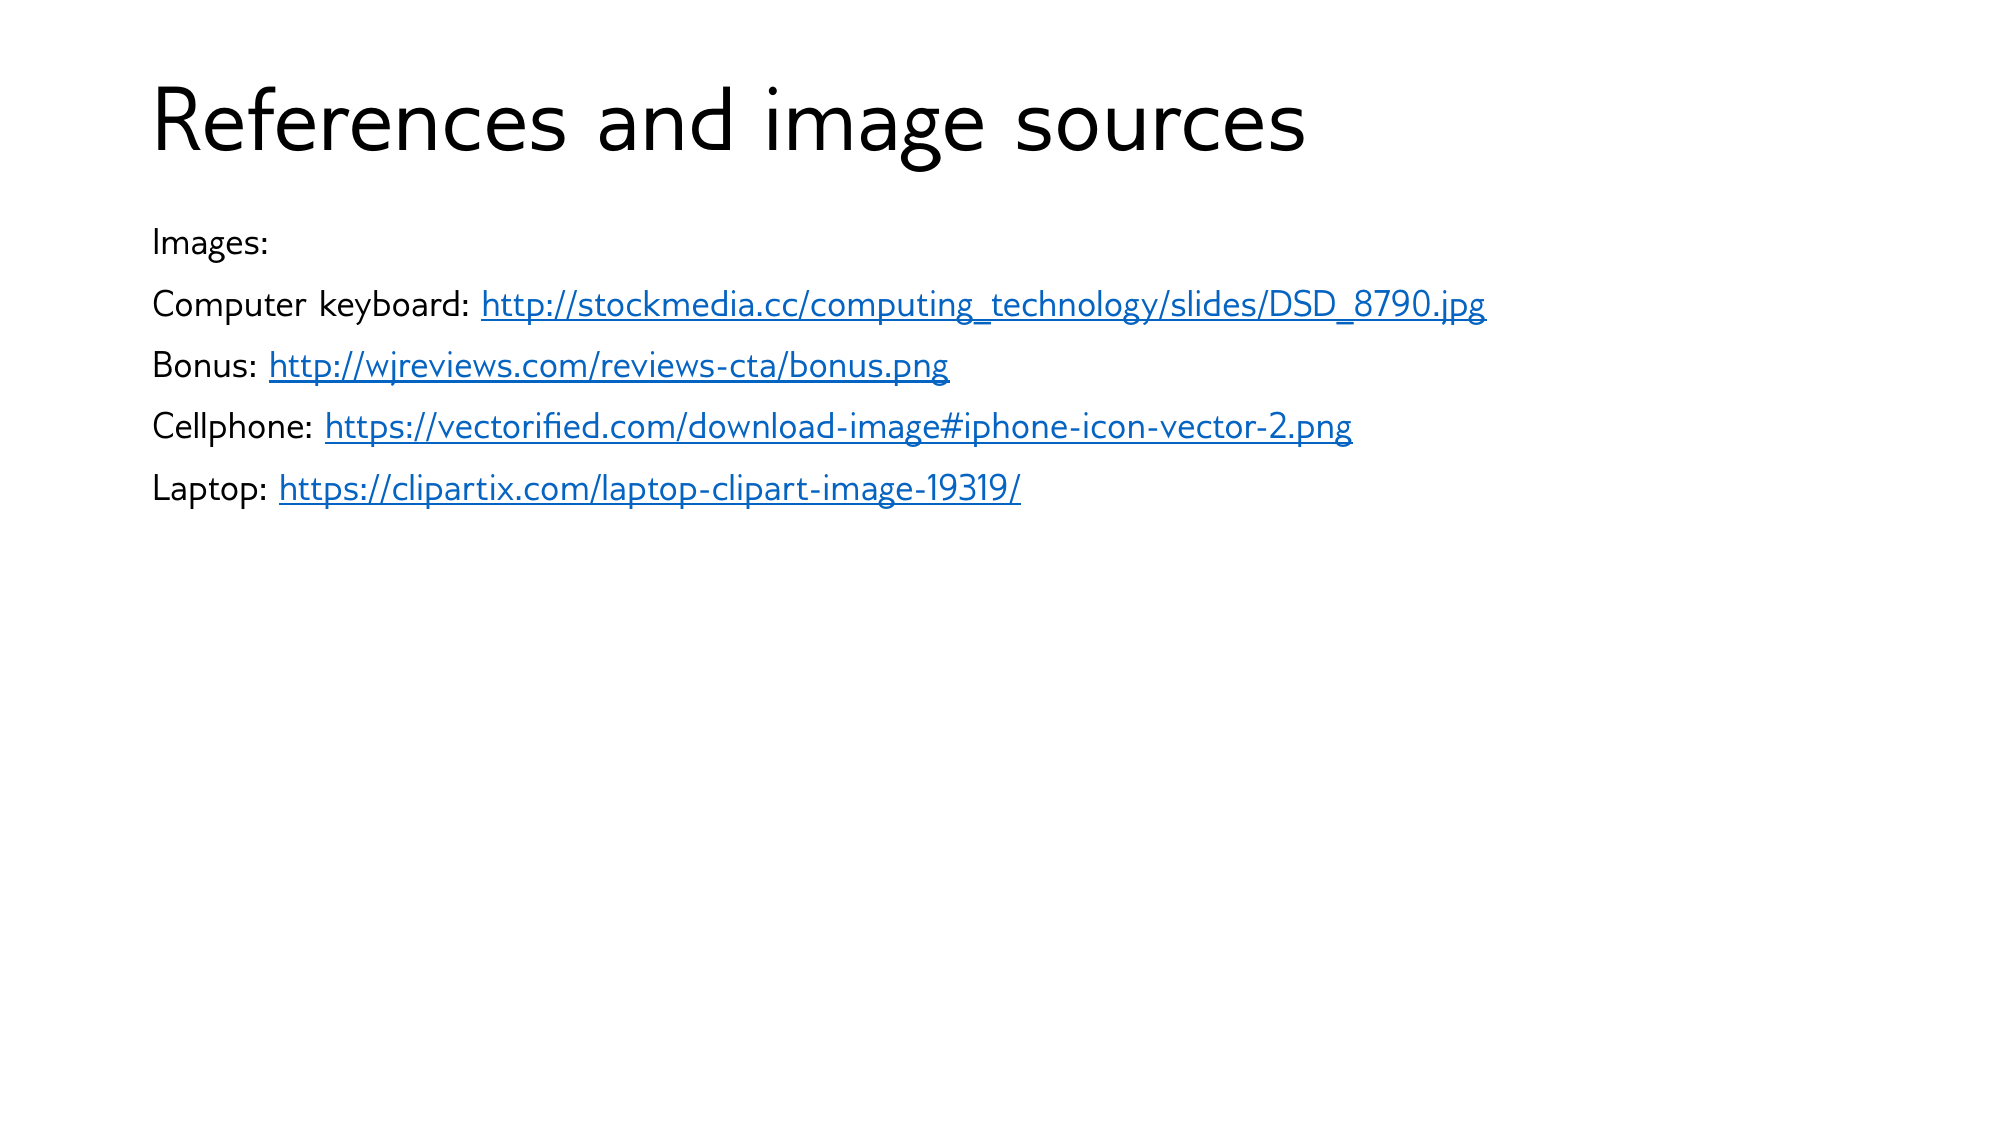

# References and image sources
Images:
Computer keyboard: http://stockmedia.cc/computing_technology/slides/DSD_8790.jpg
Bonus: http://wjreviews.com/reviews-cta/bonus.png
Cellphone: https://vectorified.com/download-image#iphone-icon-vector-2.png
Laptop: https://clipartix.com/laptop-clipart-image-19319/